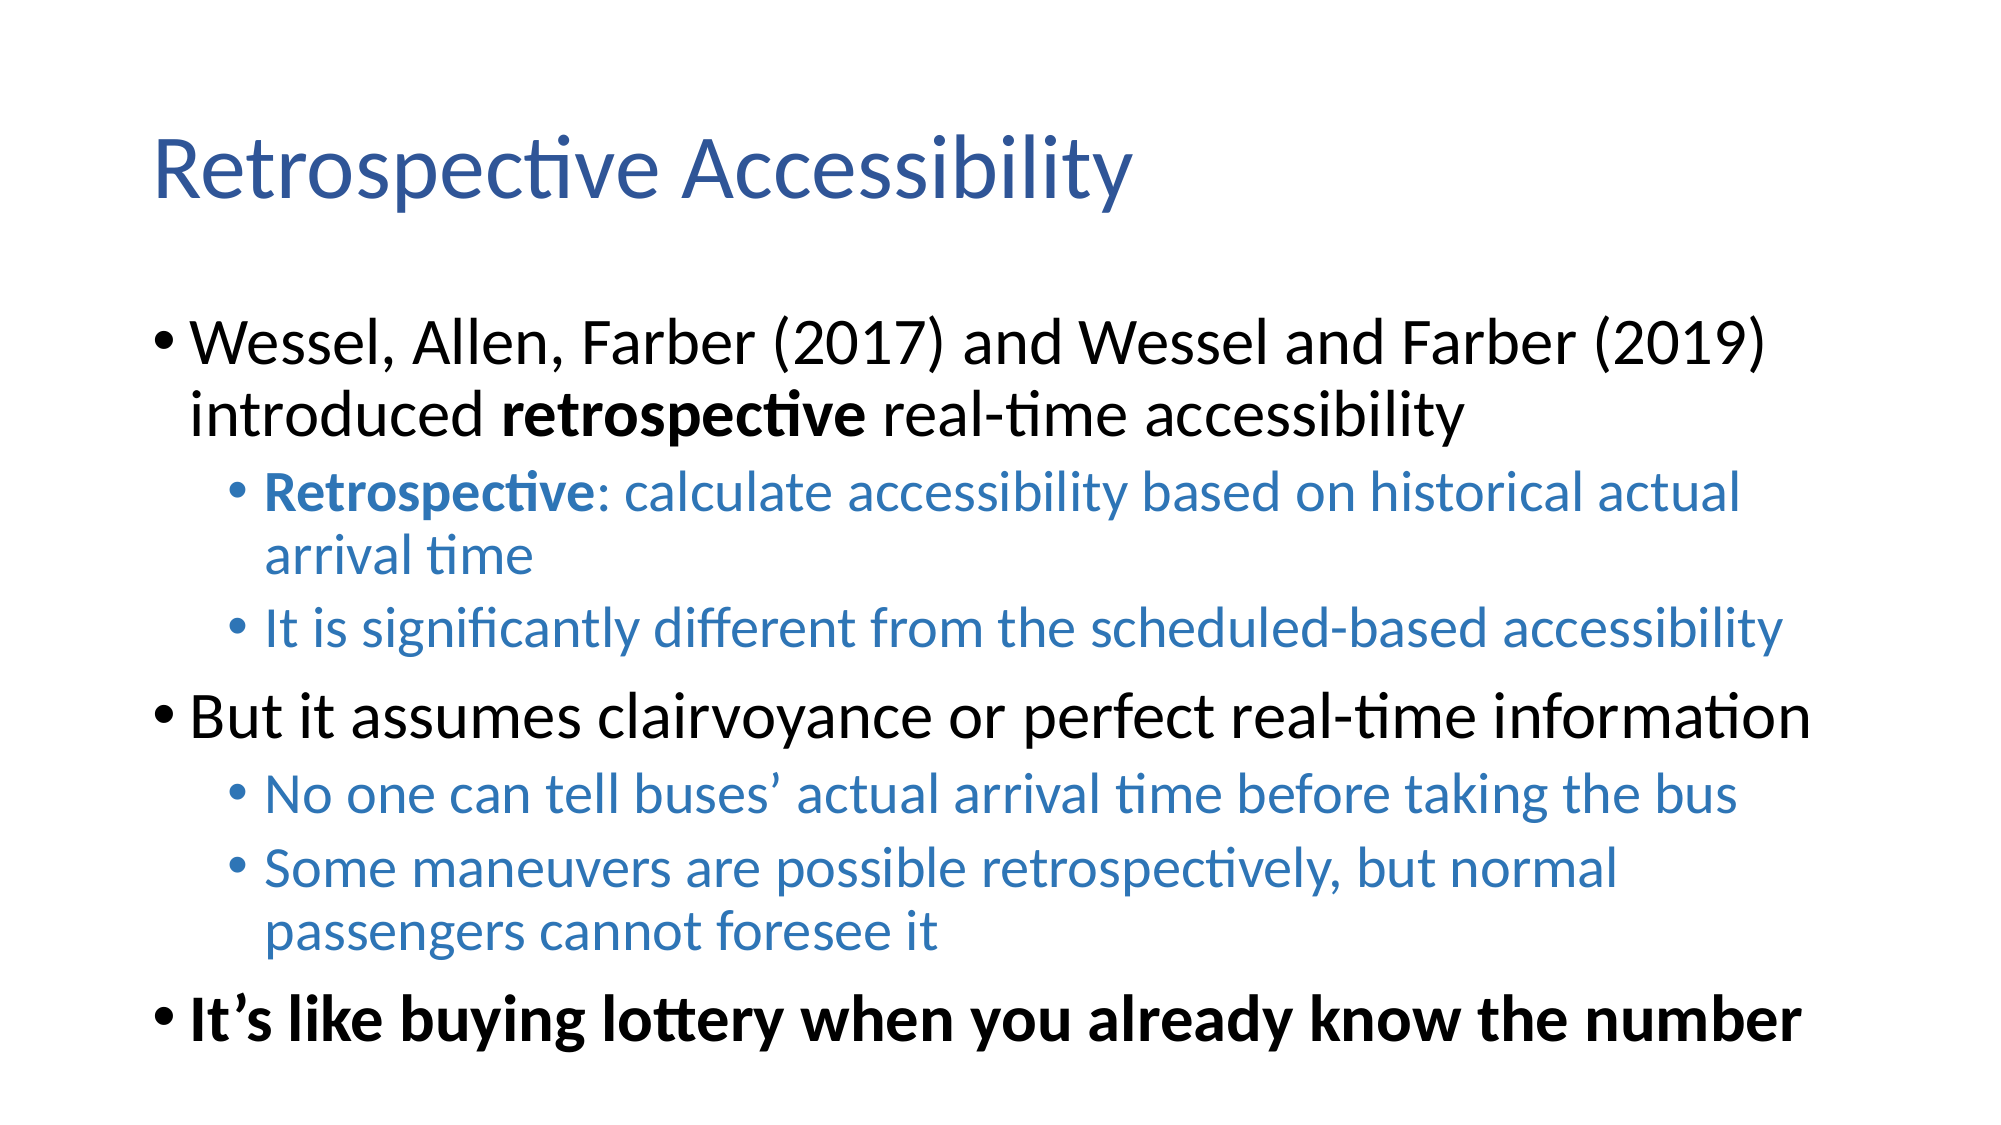

# Retrospective Accessibility
Wessel, Allen, Farber (2017) and Wessel and Farber (2019) introduced retrospective real-time accessibility
Retrospective: calculate accessibility based on historical actual arrival time
It is significantly different from the scheduled-based accessibility
But it assumes clairvoyance or perfect real-time information
No one can tell buses’ actual arrival time before taking the bus
Some maneuvers are possible retrospectively, but normal passengers cannot foresee it
It’s like buying lottery when you already know the number